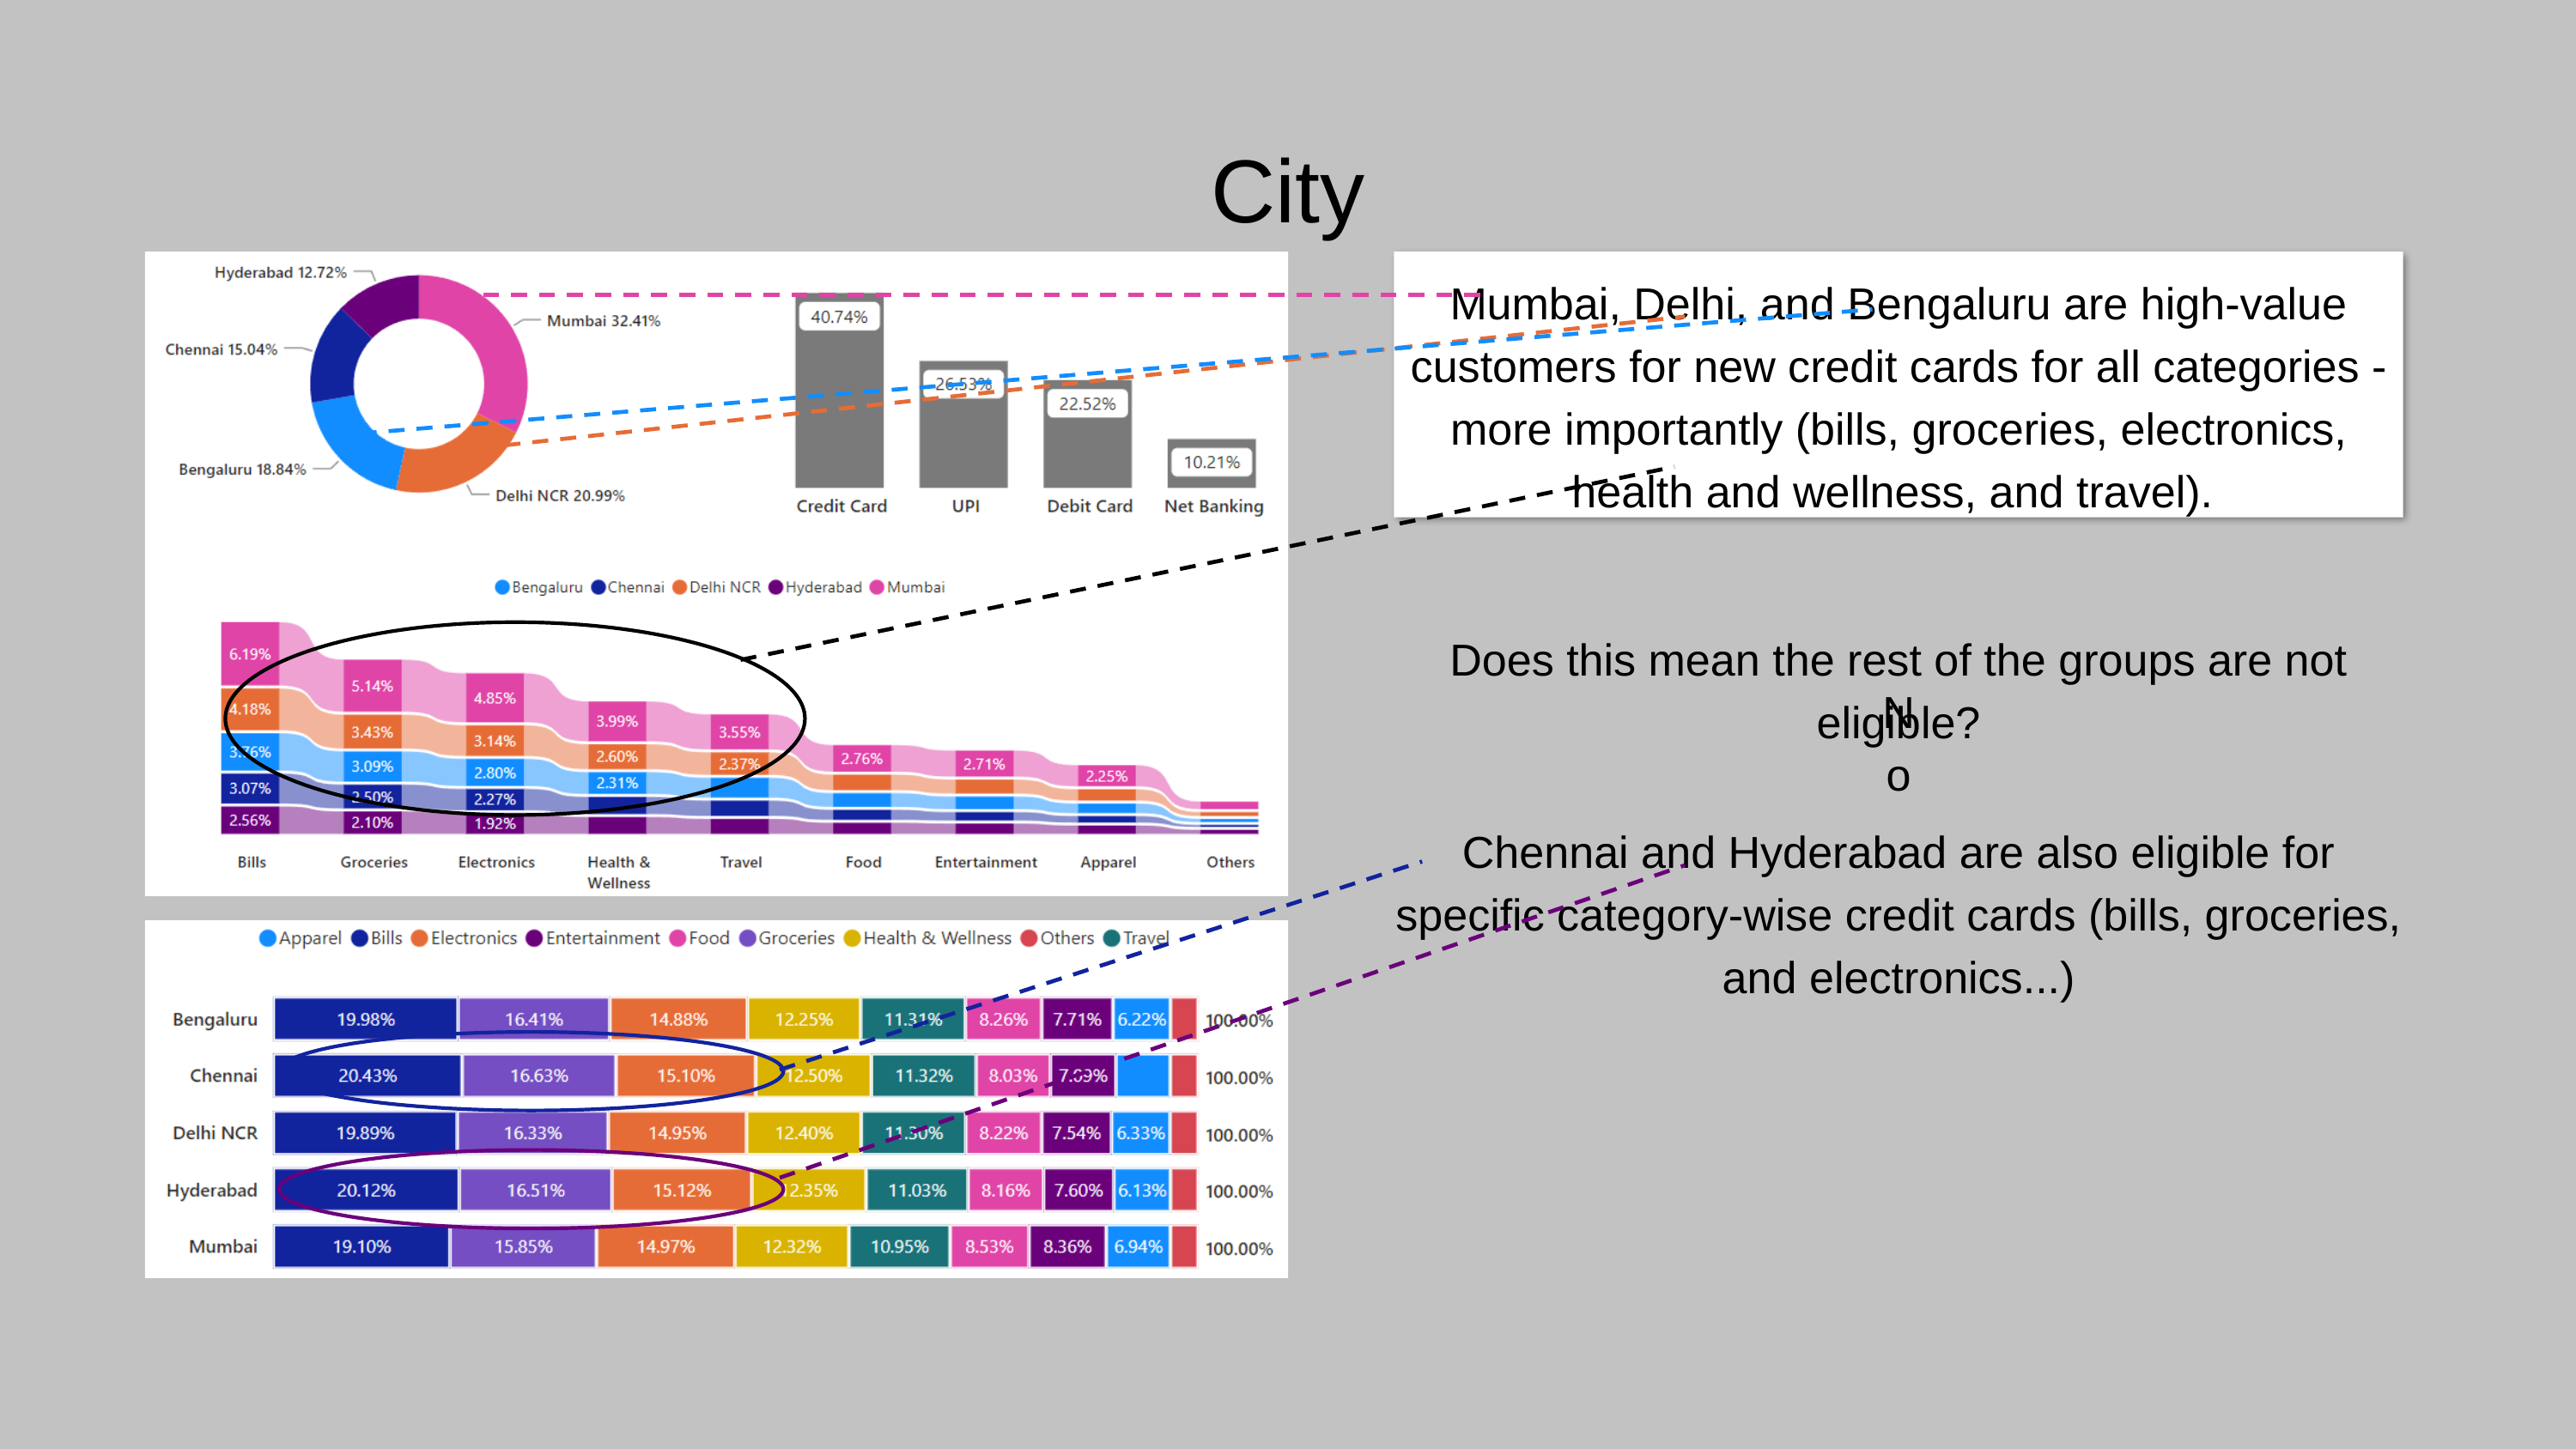

City

Mumbai, Delhi, and Bengaluru are high-value customers for new credit cards for all categories - more importantly (bills, groceries, electronics, health and wellness, and travel).

Does this mean the rest of the groups are not eligible?
No
Chennai and Hyderabad are also eligible for specific category-wise credit cards (bills, groceries, and electronics...)